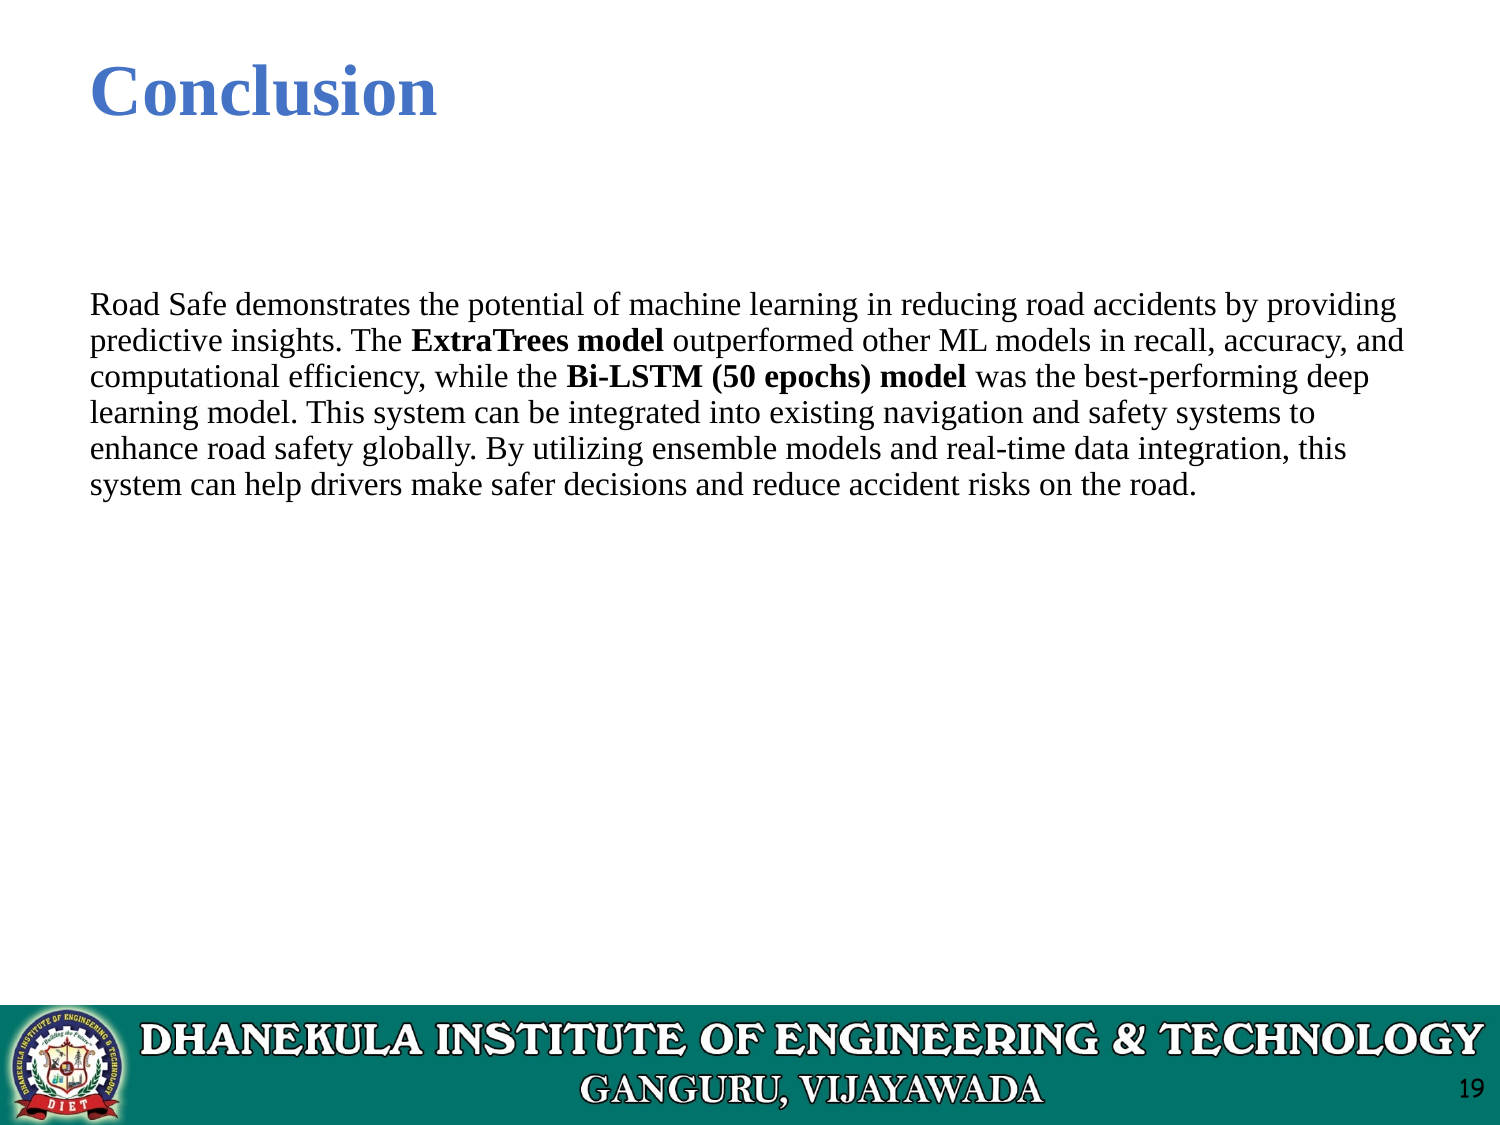

# Conclusion

Road Safe demonstrates the potential of machine learning in reducing road accidents by providing predictive insights. The ExtraTrees model outperformed other ML models in recall, accuracy, and computational efficiency, while the Bi-LSTM (50 epochs) model was the best-performing deep learning model. This system can be integrated into existing navigation and safety systems to enhance road safety globally. By utilizing ensemble models and real-time data integration, this system can help drivers make safer decisions and reduce accident risks on the road.

19